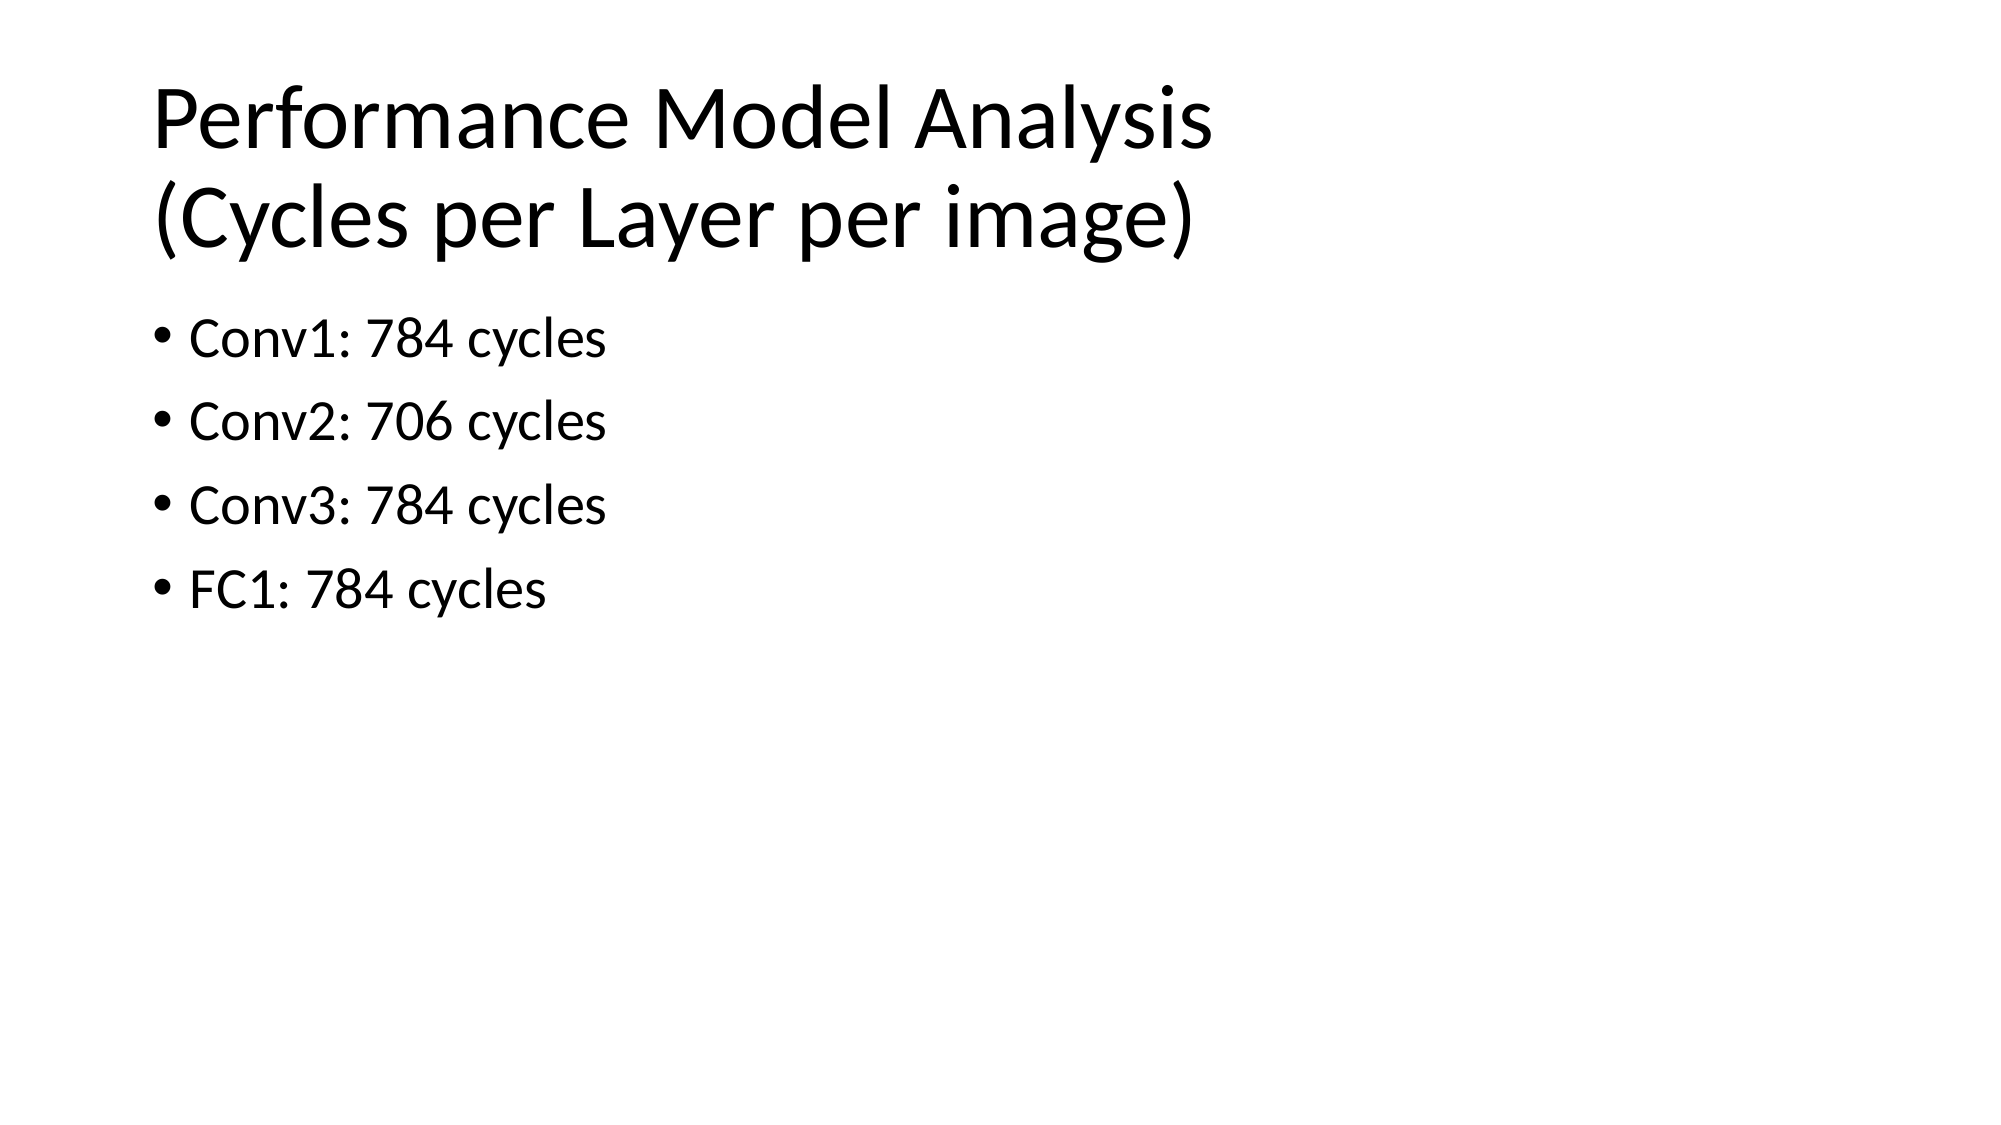

# Performance Model Analysis (Cycles per Layer per image)
Conv1: 784 cycles
Conv2: 706 cycles
Conv3: 784 cycles
FC1: 784 cycles